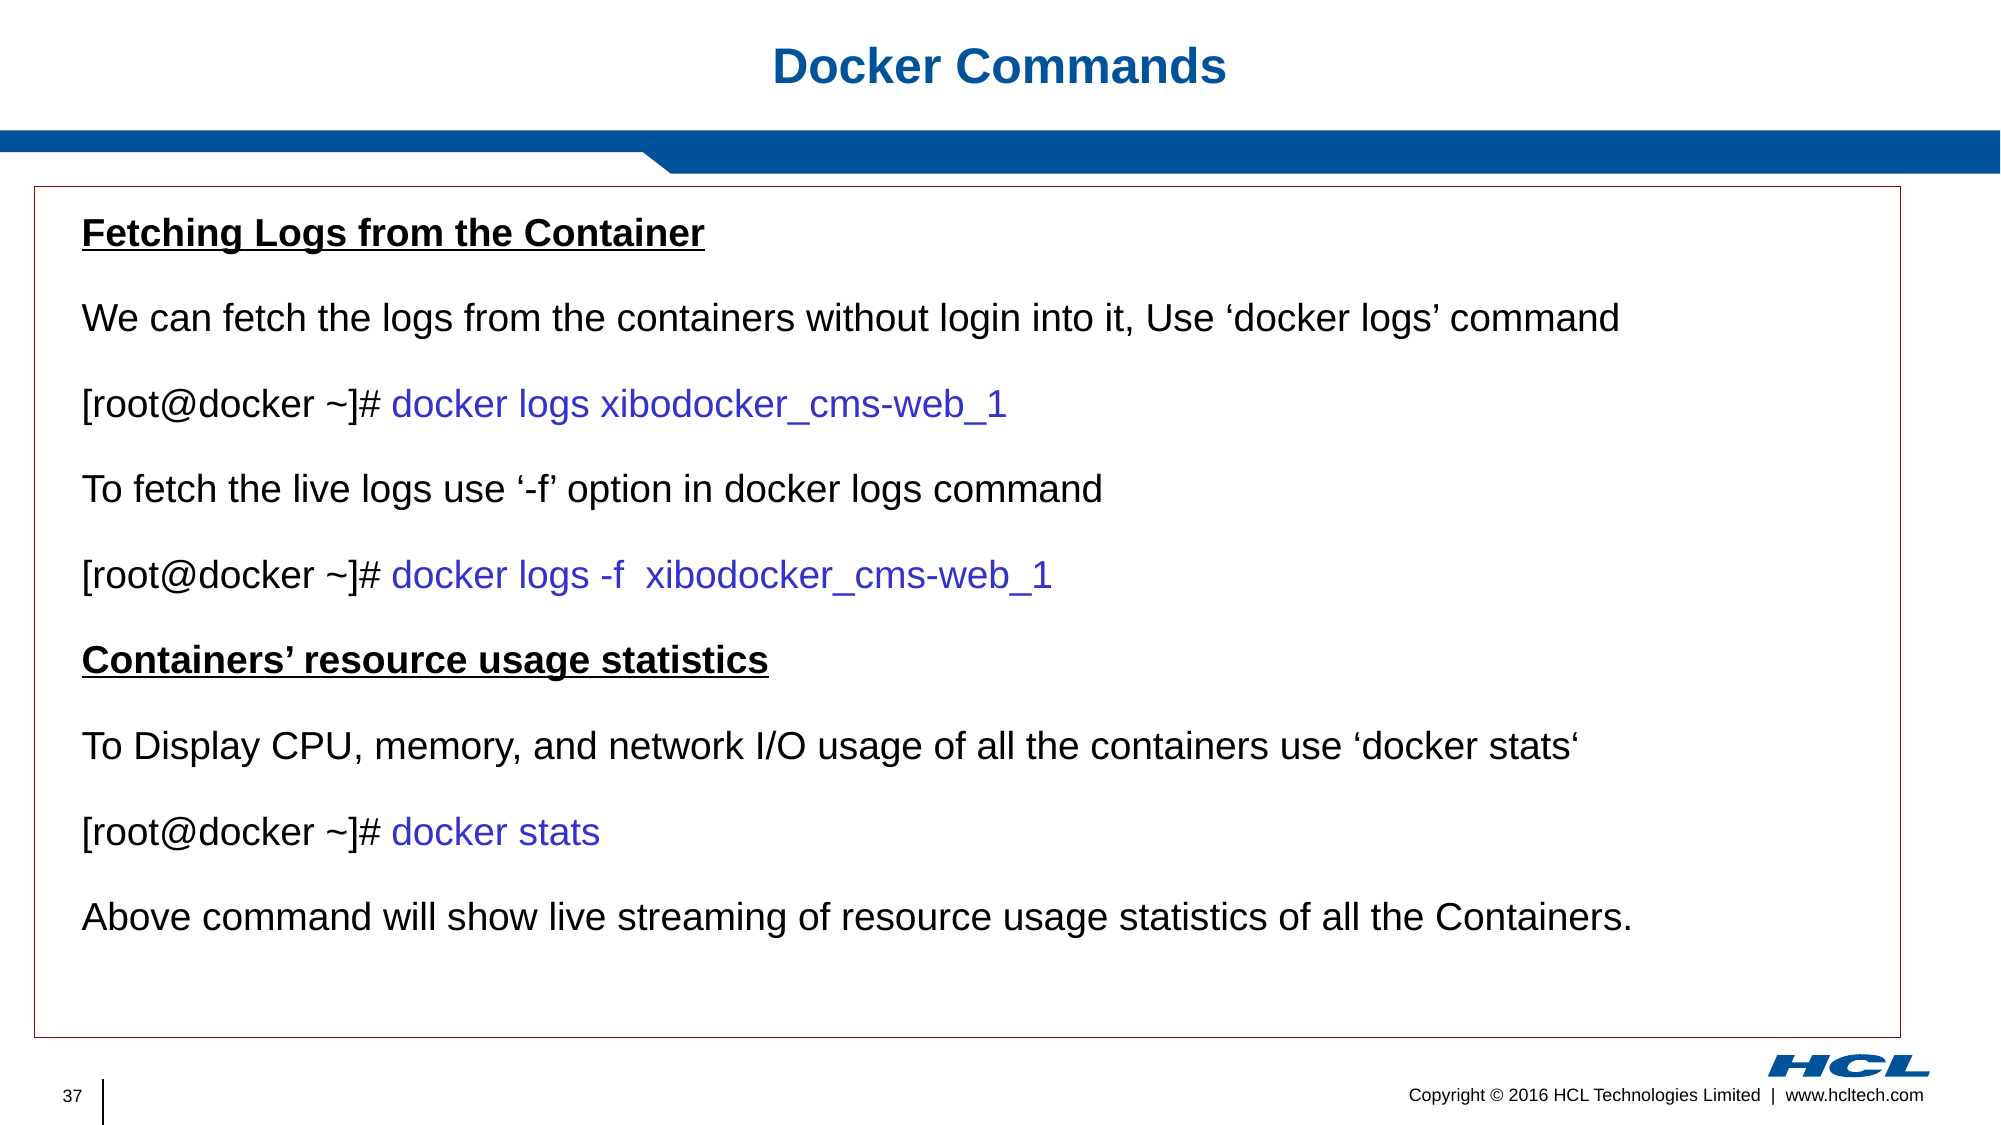

# Docker Commands

Fetching Logs from the Container
We can fetch the logs from the containers without login into it, Use ‘docker logs’ command
[root@docker ~]# docker logs xibodocker_cms-web_1
To fetch the live logs use ‘-f’ option in docker logs command
[root@docker ~]# docker logs -f  xibodocker_cms-web_1
Containers’ resource usage statistics
To Display CPU, memory, and network I/O usage of all the containers use ‘docker stats‘
[root@docker ~]# docker stats
Above command will show live streaming of resource usage statistics of all the Containers.